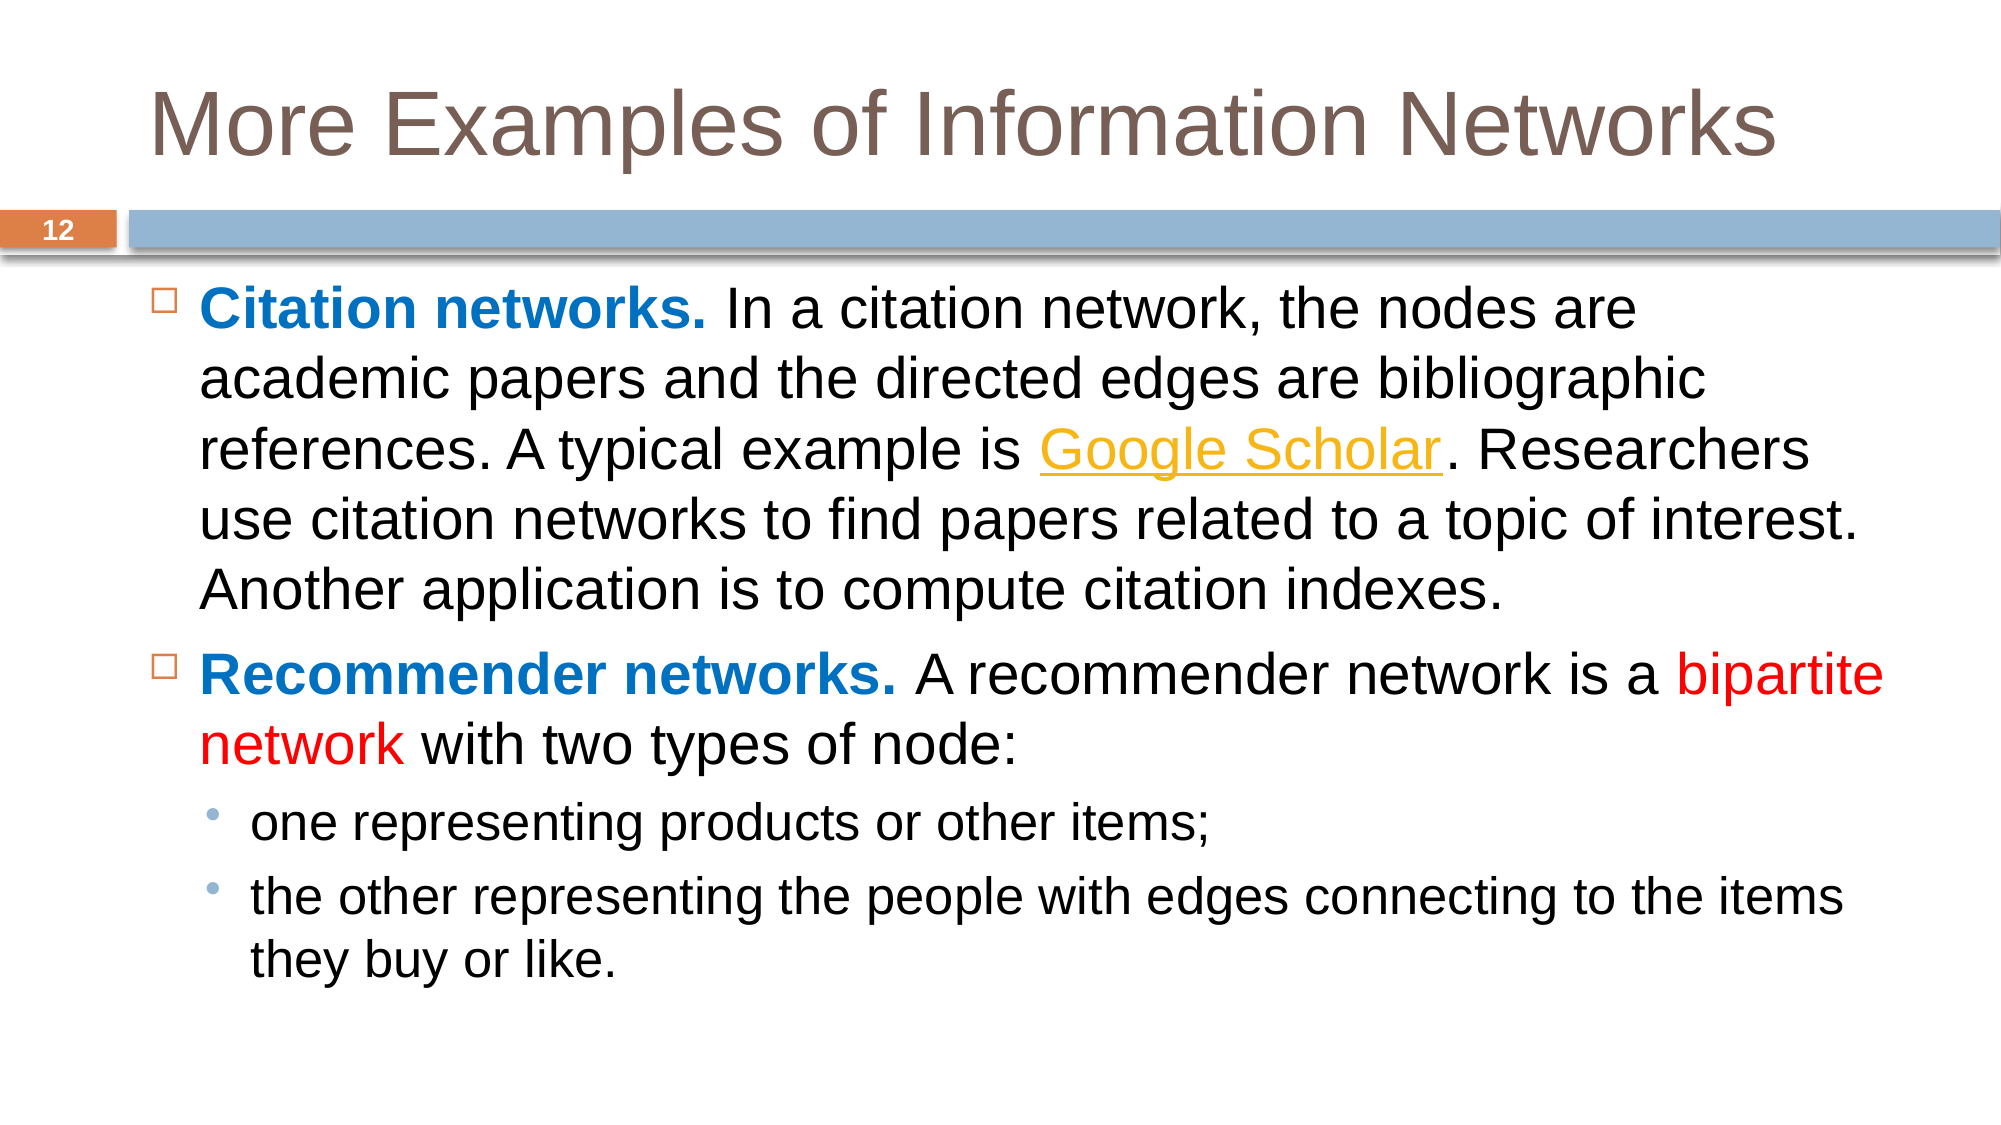

# More Examples of Information Networks
12
Citation networks. In a citation network, the nodes are academic papers and the directed edges are bibliographic references. A typical example is Google Scholar. Researchers use citation networks to find papers related to a topic of interest. Another application is to compute citation indexes.
Recommender networks. A recommender network is a bipartite network with two types of node:
one representing products or other items;
the other representing the people with edges connecting to the items they buy or like.